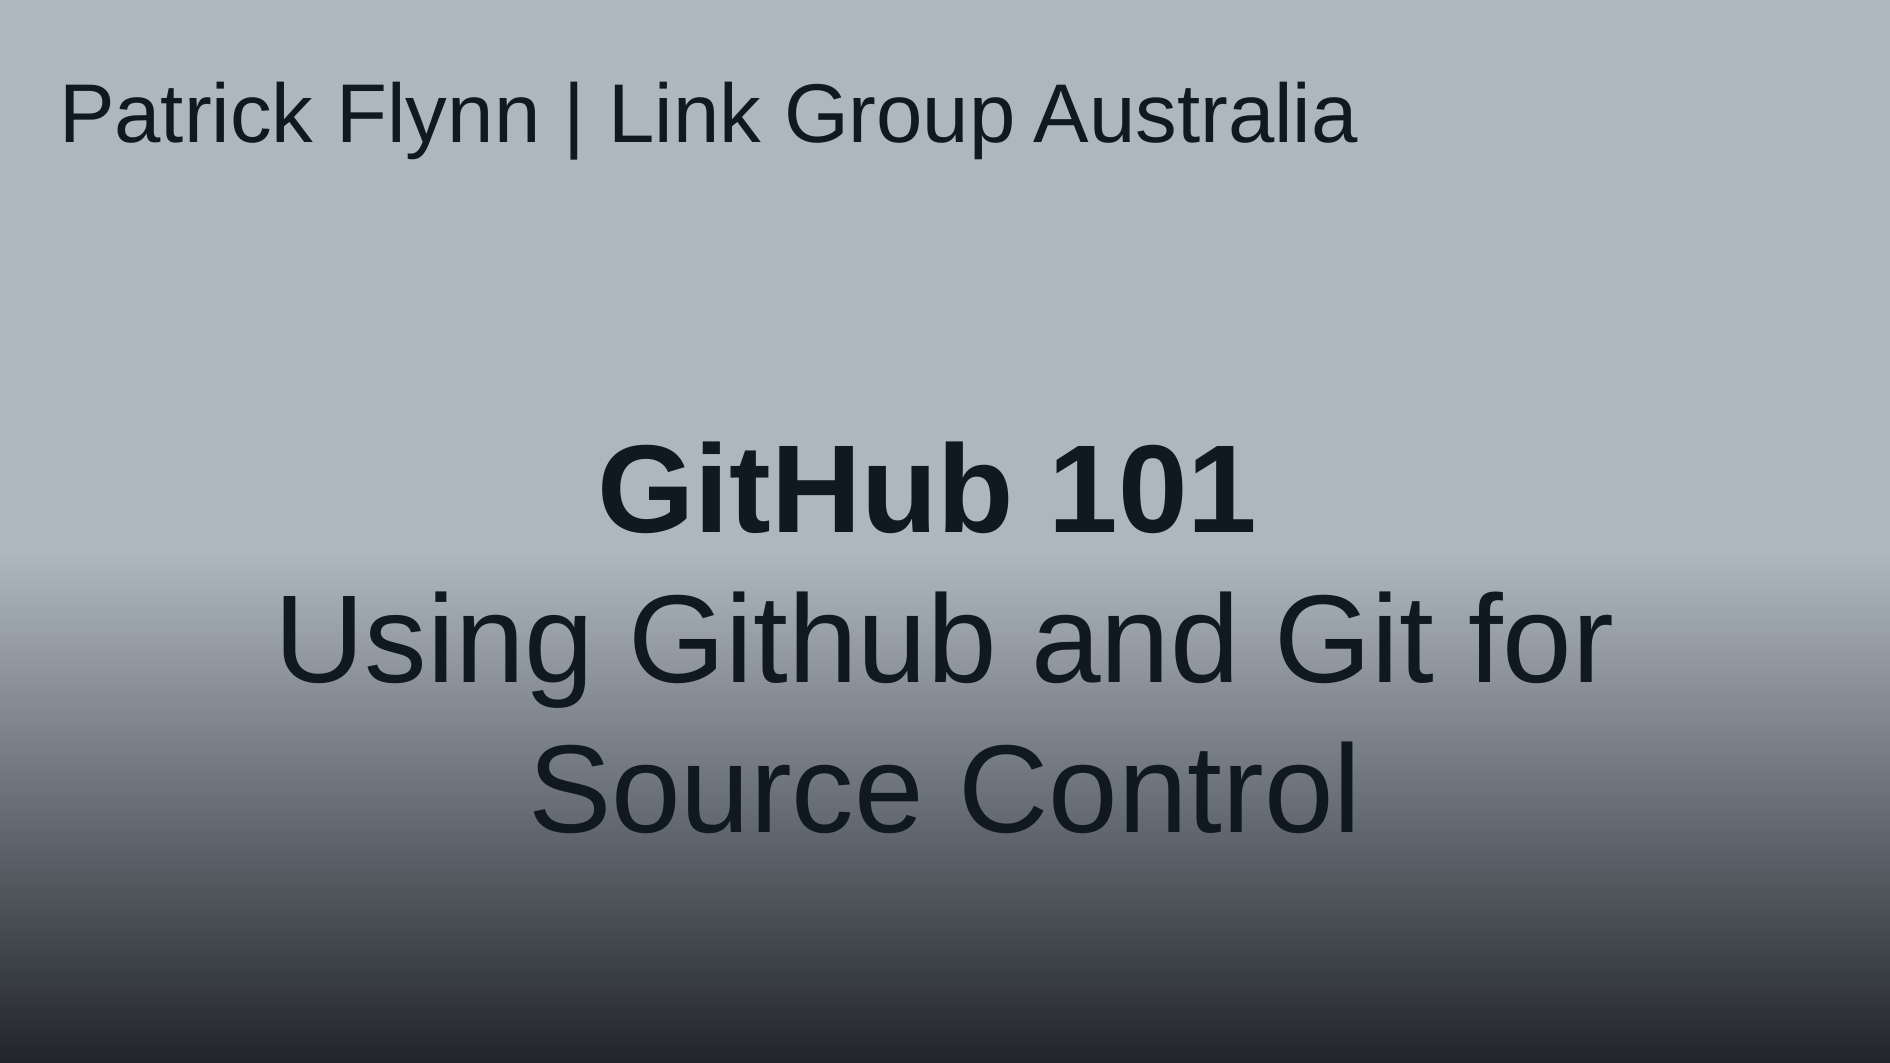

Patrick Flynn | Link Group Australia
# GitHub 101 Using Github and Git for Source Control